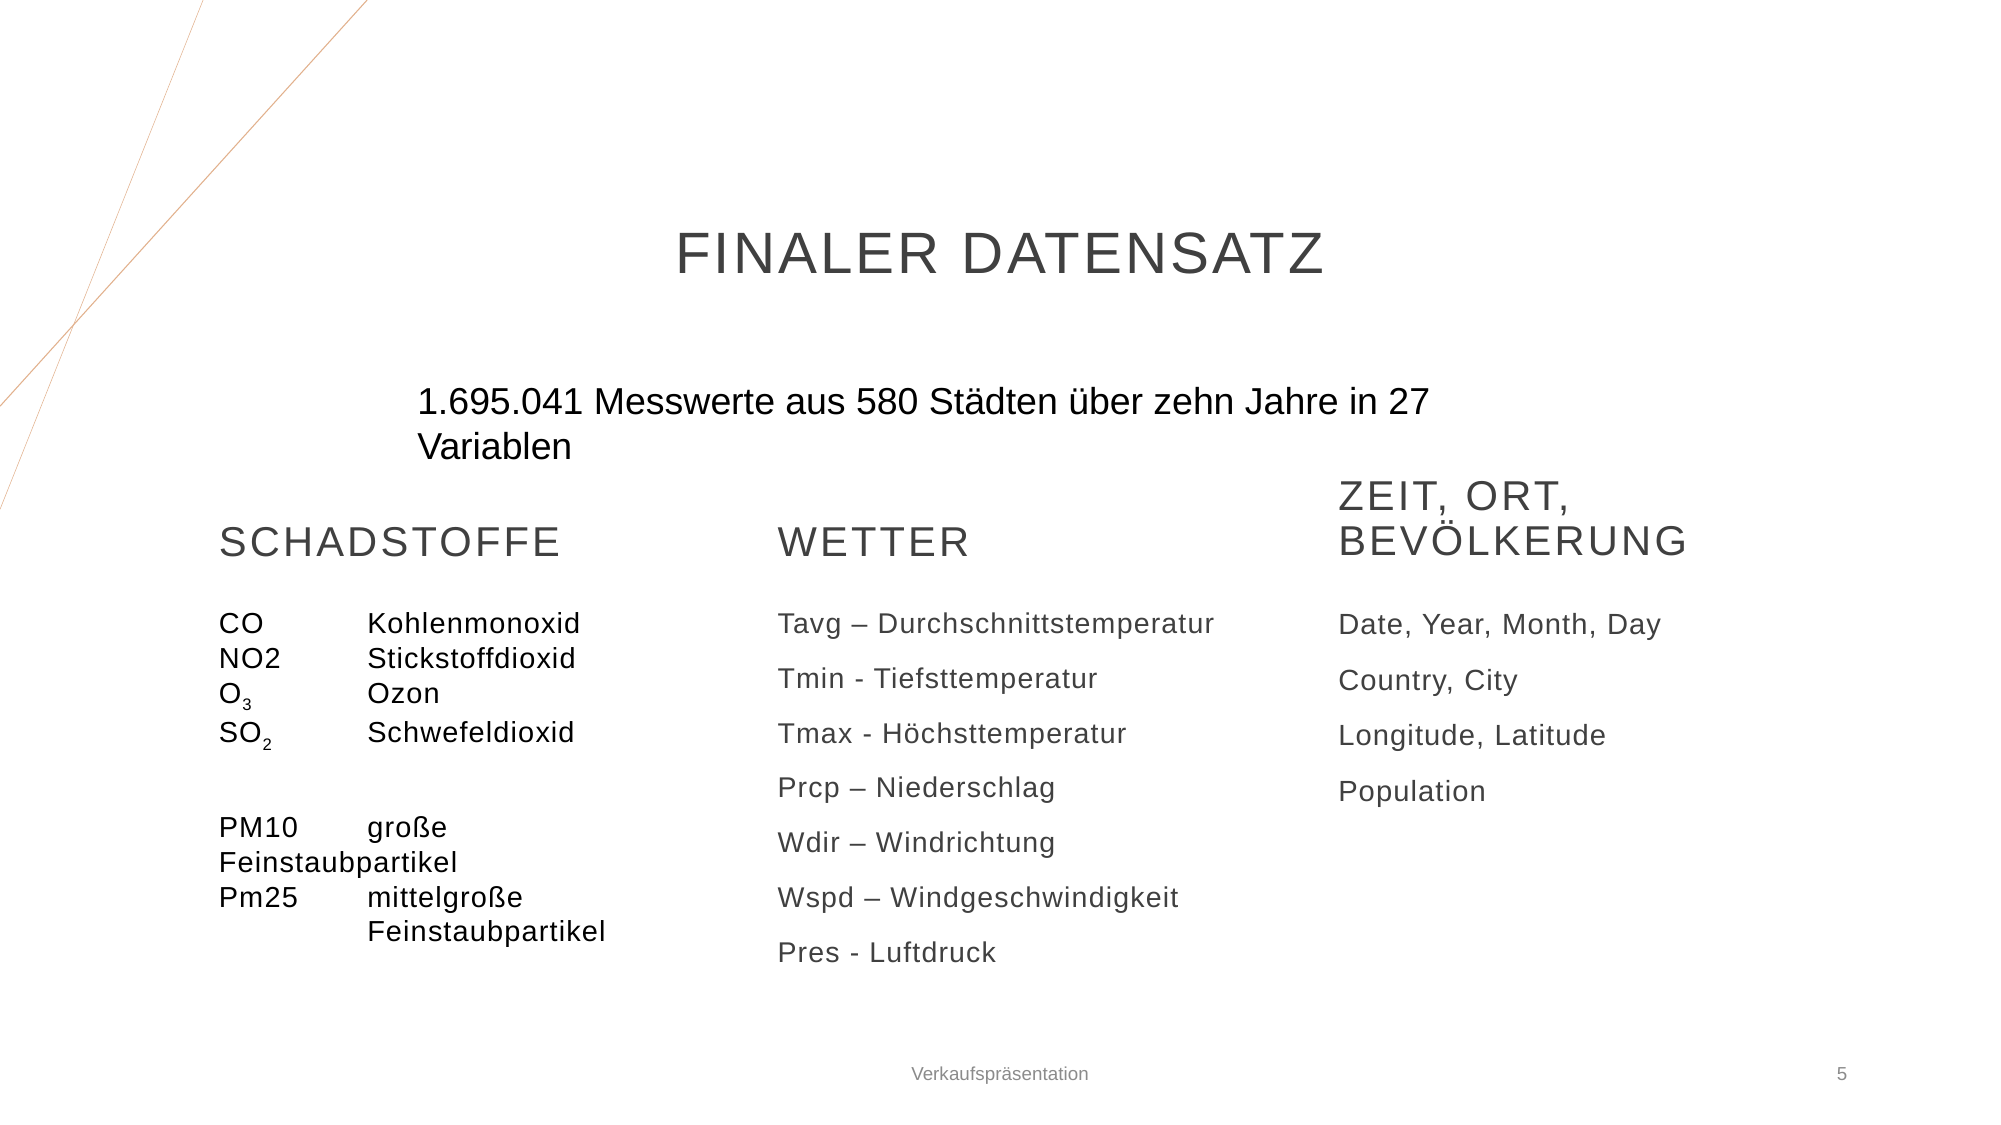

# Finaler Datensatz
1.695.041 Messwerte aus 580 Städten über zehn Jahre in 27 Variablen
Zeit, ort, bevölkerung
schadstoffe
Wetter
CO	Kohlenmonoxid
NO2	Stickstoffdioxid
O3	Ozon
SO2	Schwefeldioxid
PM10	große 	Feinstaubpartikel
Pm25	mittelgroße 	Feinstaubpartikel
Tavg – Durchschnittstemperatur
Tmin - Tiefsttemperatur
Tmax - Höchsttemperatur
Prcp – Niederschlag
Wdir – Windrichtung
Wspd – Windgeschwindigkeit
Pres - Luftdruck
Date, Year, Month, Day
Country, City
Longitude, Latitude
Population
Verkaufspräsentation
5